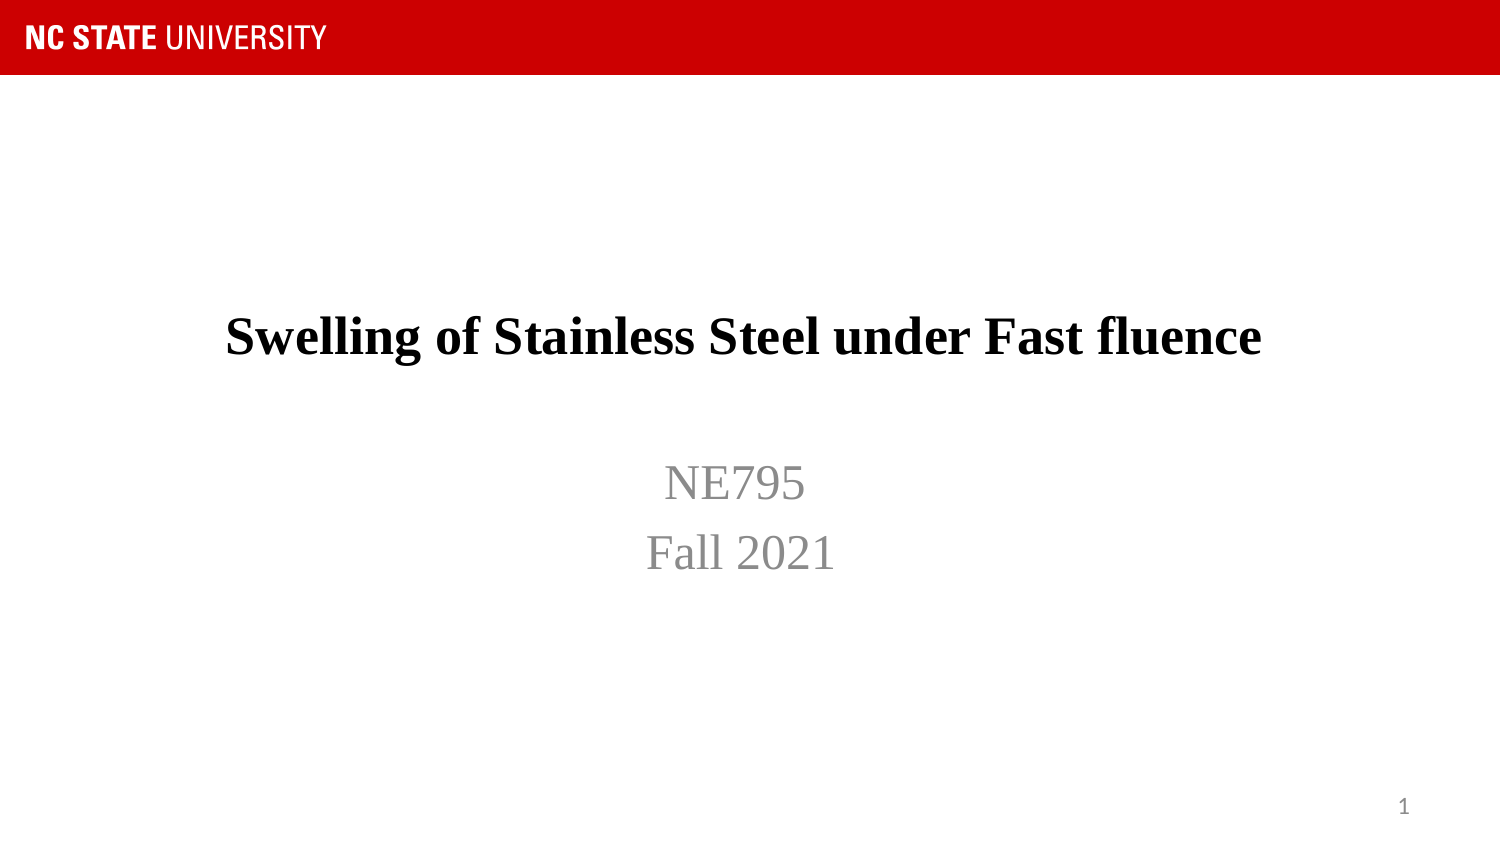

# Swelling of Stainless Steel under Fast fluence
NE795
Fall 2021

1